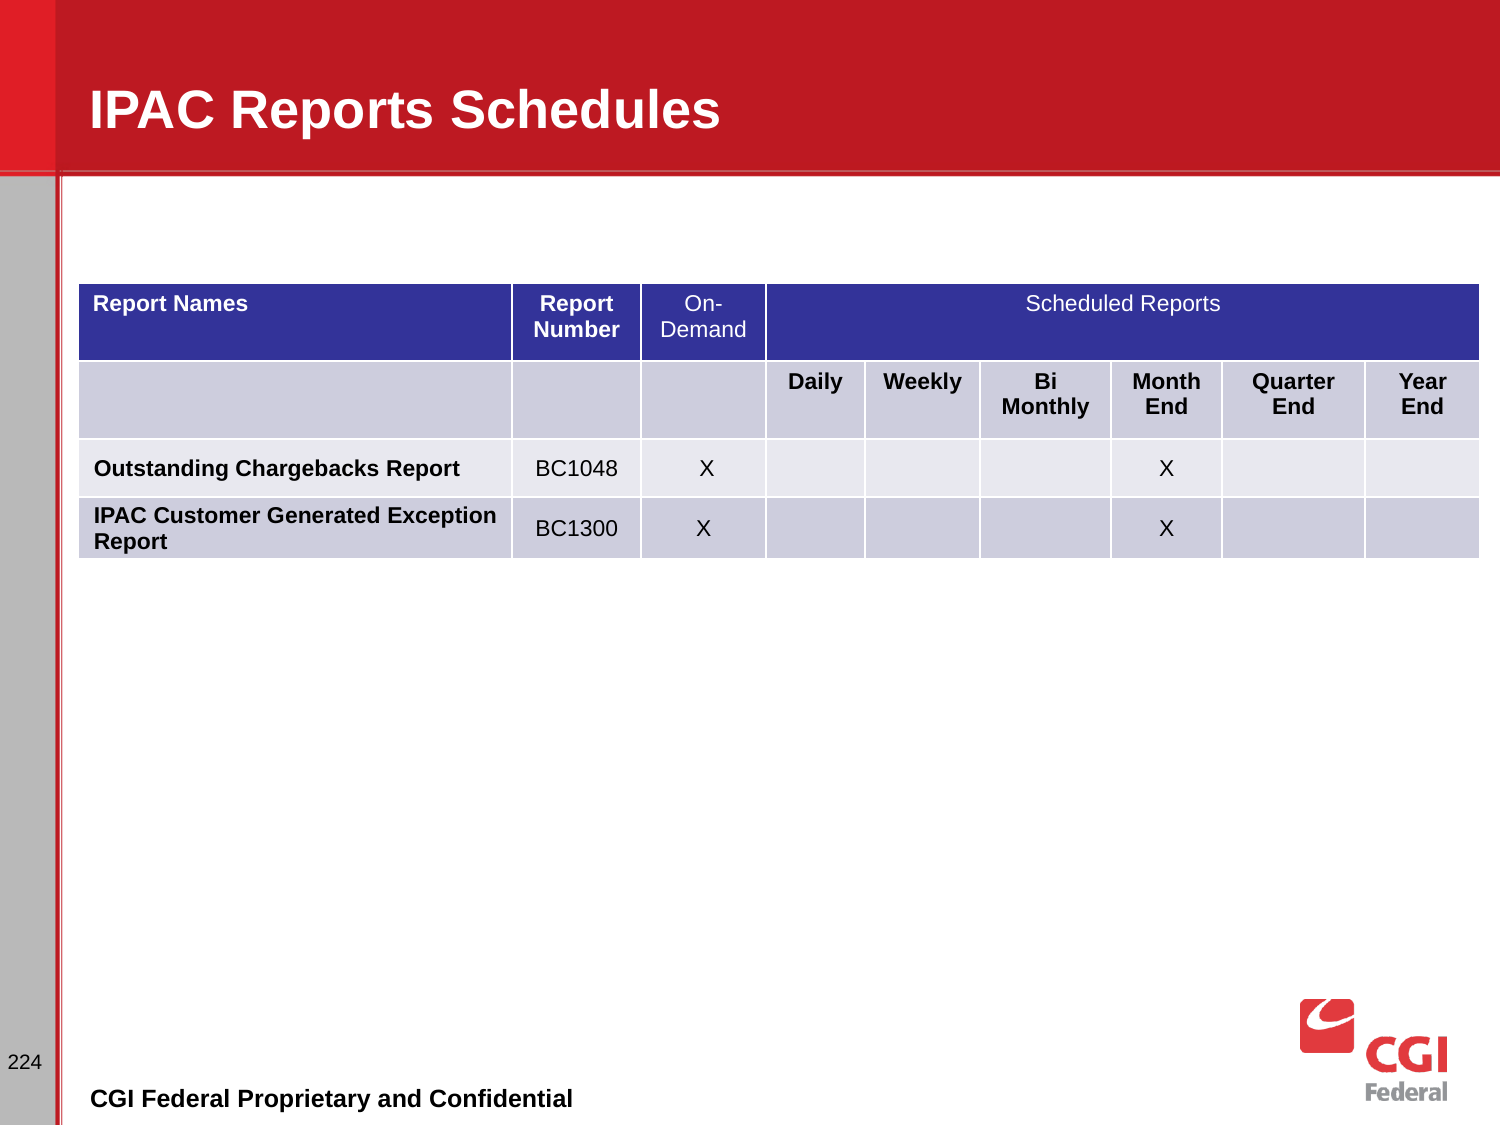

# IPAC Reports Schedules
| Report Names | Report Number | On-Demand | Scheduled Reports |  |  |  |  |  |
| --- | --- | --- | --- | --- | --- | --- | --- | --- |
|  |  |  | Daily | Weekly | Bi Monthly | Month End | Quarter End | Year End |
| Outstanding Chargebacks Report | BC1048 | X |  |  |  | X |  |  |
| IPAC Customer Generated Exception Report | BC1300 | X |  |  |  | X |  |  |
224
CGI Federal Proprietary and Confidential